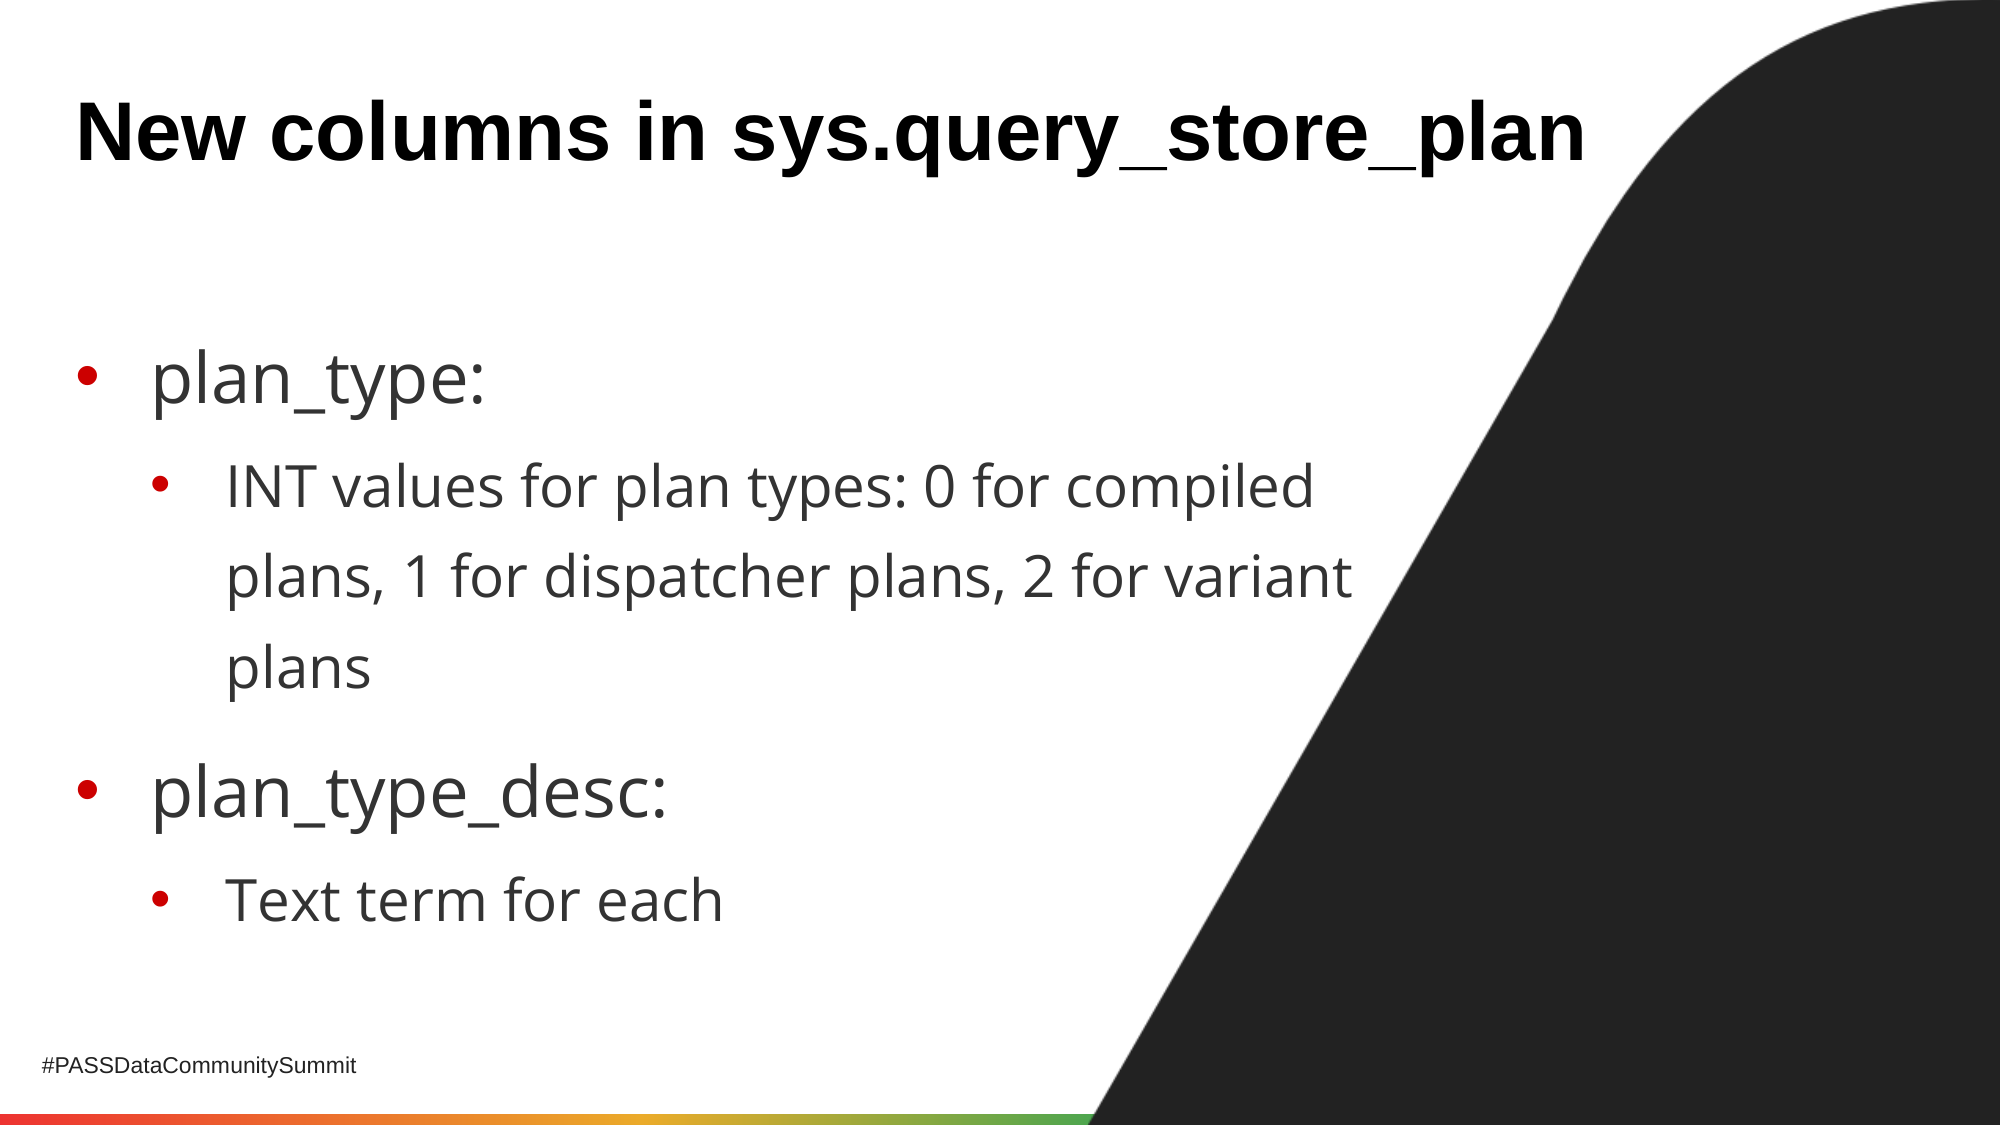

# New columns in sys.query_store_plan
plan_type:
INT values for plan types: 0 for compiled plans, 1 for dispatcher plans, 2 for variant plans
plan_type_desc:
Text term for each